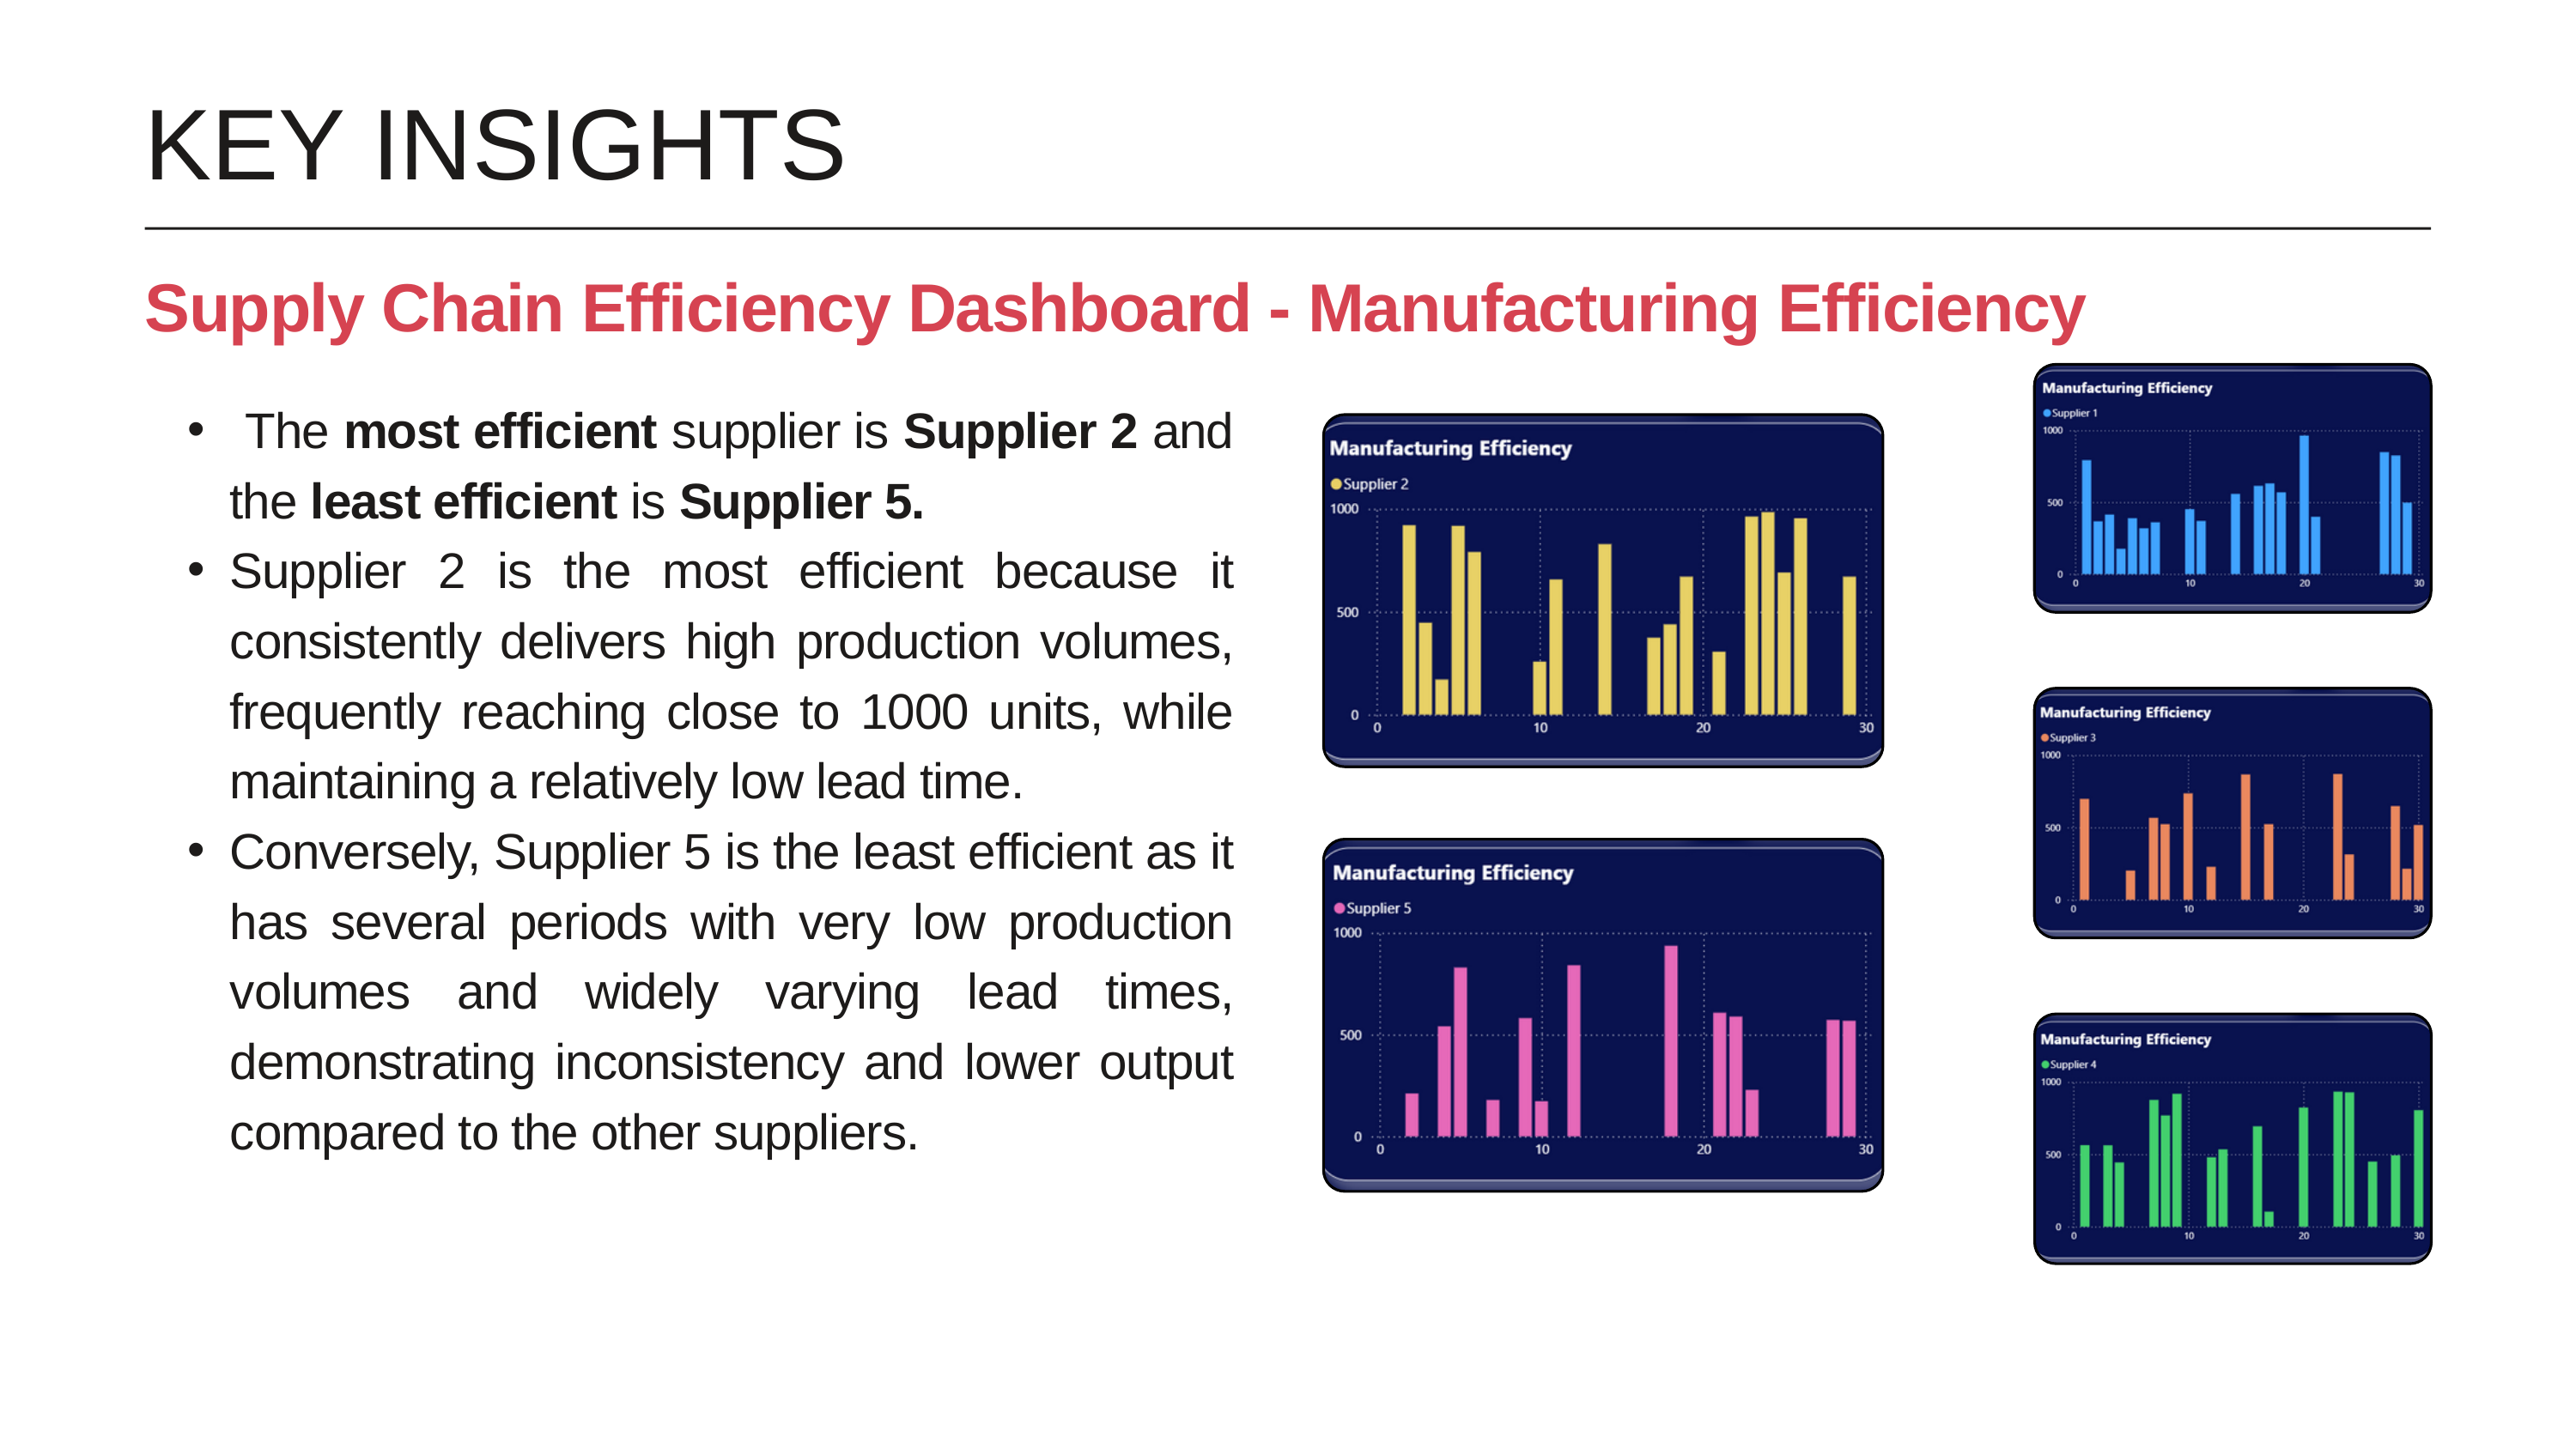

KEY INSIGHTS

Supply Chain Efficiency Dashboard - Manufacturing Efficiency

 The most efficient supplier is Supplier 2 and the least efficient is Supplier 5.
Supplier 2 is the most efficient because it consistently delivers high production volumes, frequently reaching close to 1000 units, while maintaining a relatively low lead time.
Conversely, Supplier 5 is the least efficient as it has several periods with very low production volumes and widely varying lead times, demonstrating inconsistency and lower output compared to the other suppliers.